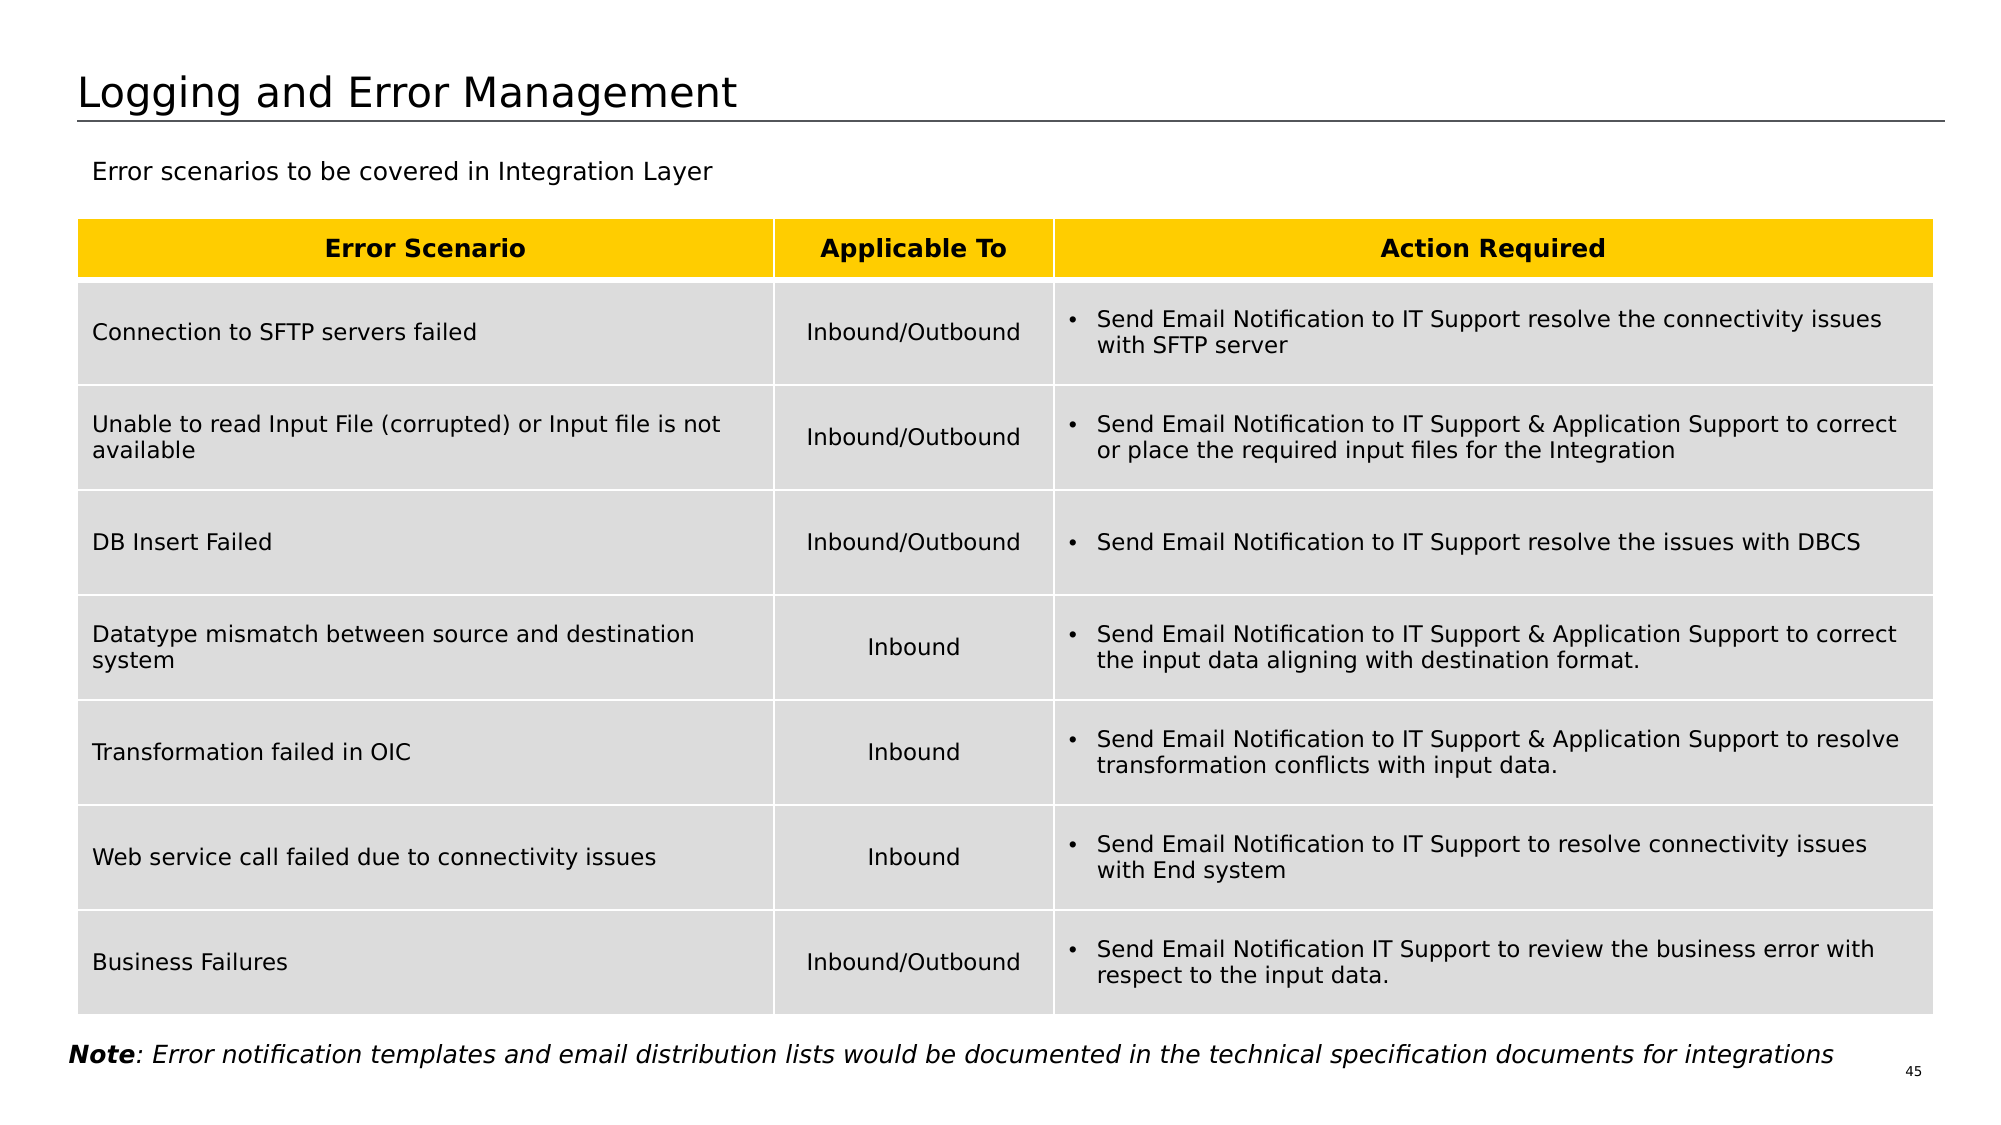

# Logging and Error Management
Error scenarios to be covered in Integration Layer
| Error Scenario | Applicable To | Action Required |
| --- | --- | --- |
| Connection to SFTP servers failed | Inbound/Outbound | Send Email Notification to IT Support resolve the connectivity issues with SFTP server |
| Unable to read Input File (corrupted) or Input file is not available | Inbound/Outbound | Send Email Notification to IT Support & Application Support to correct or place the required input files for the Integration |
| DB Insert Failed | Inbound/Outbound | Send Email Notification to IT Support resolve the issues with DBCS |
| Datatype mismatch between source and destination system | Inbound | Send Email Notification to IT Support & Application Support to correct the input data aligning with destination format. |
| Transformation failed in OIC | Inbound | Send Email Notification to IT Support & Application Support to resolve transformation conflicts with input data. |
| Web service call failed due to connectivity issues | Inbound | Send Email Notification to IT Support to resolve connectivity issues with End system |
| Business Failures | Inbound/Outbound | Send Email Notification IT Support to review the business error with respect to the input data. |
Note: Error notification templates and email distribution lists would be documented in the technical specification documents for integrations